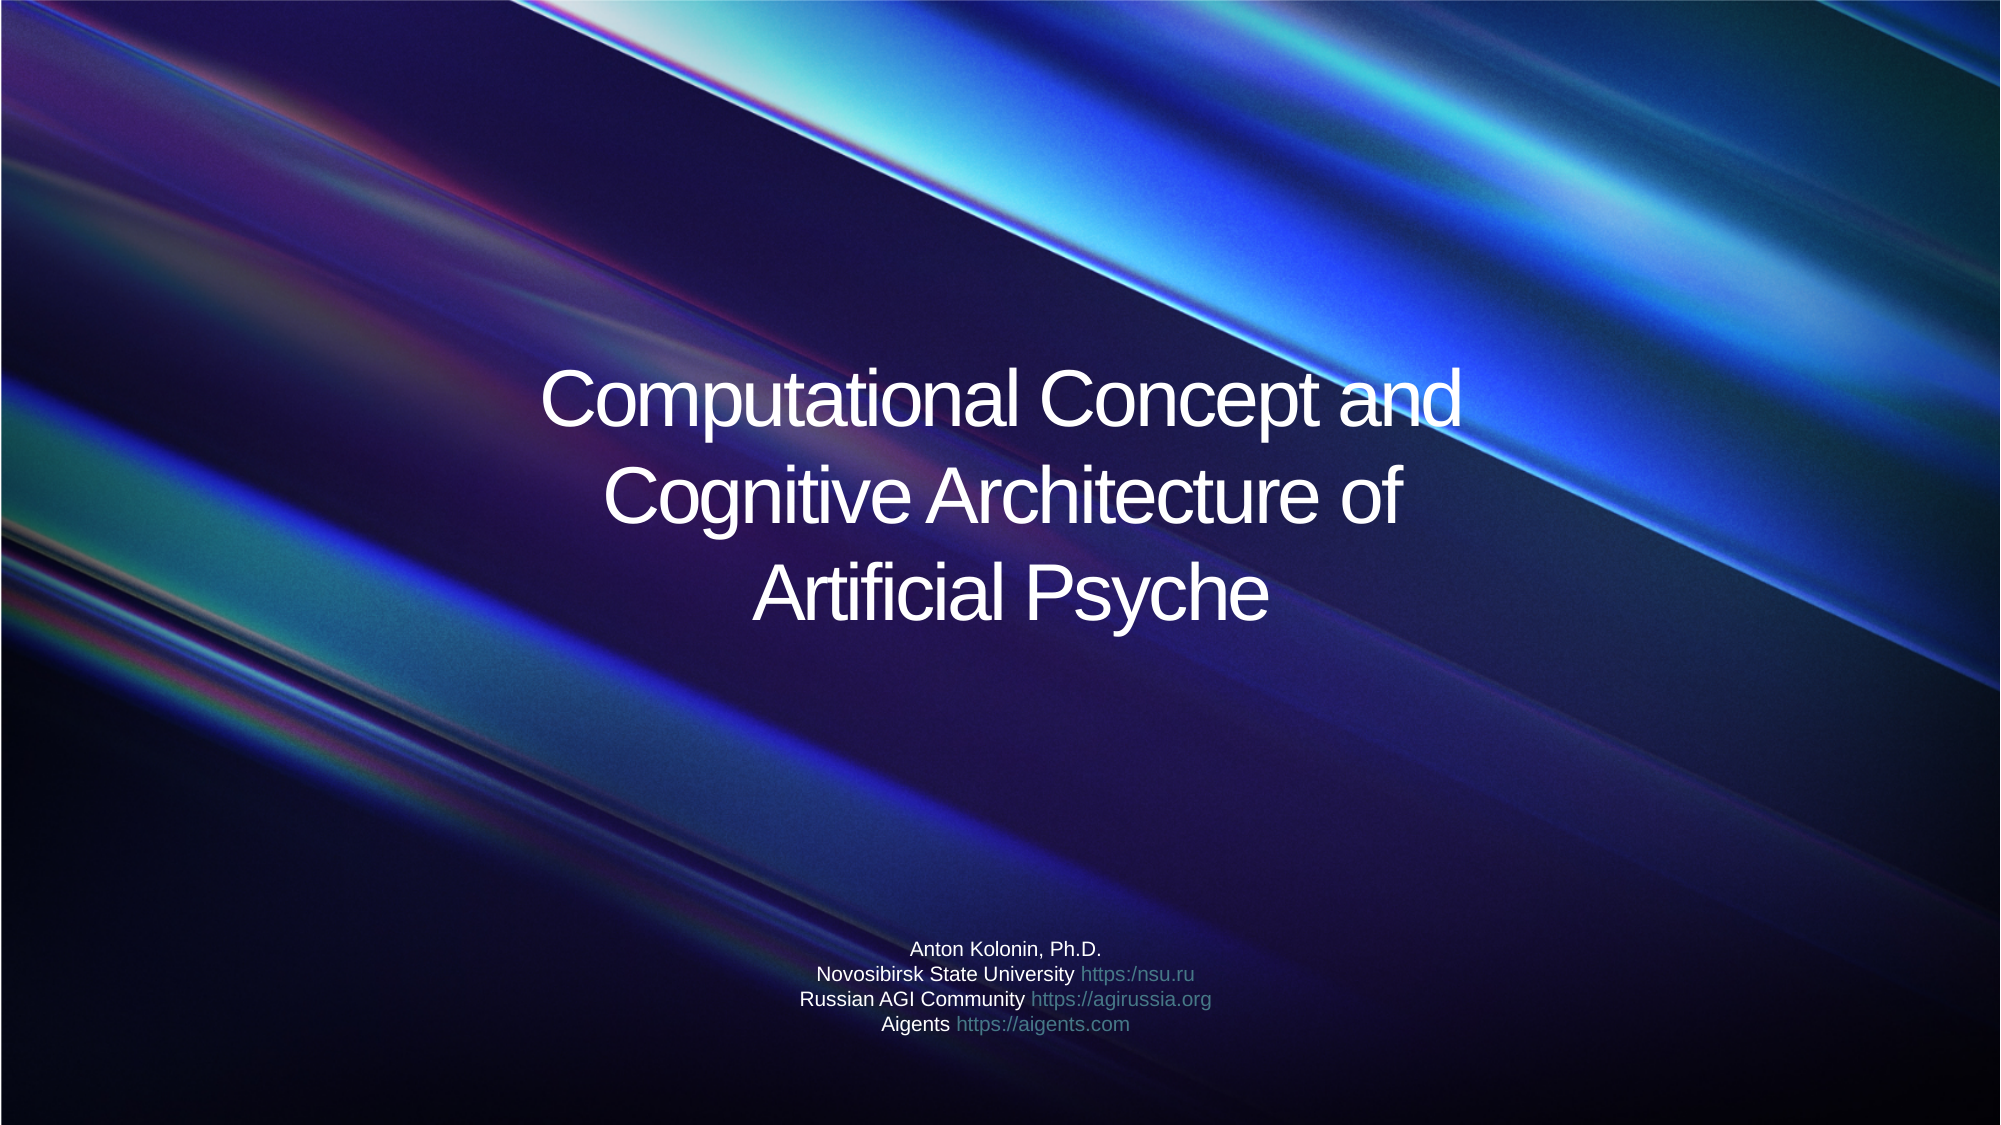

Computational Concept and
Cognitive Architecture of
Artificial Psyche
Anton Kolonin, Ph.D.
Novosibirsk State University https:/nsu.ru
Russian AGI Community https://agirussia.org
Aigents https://aigents.com